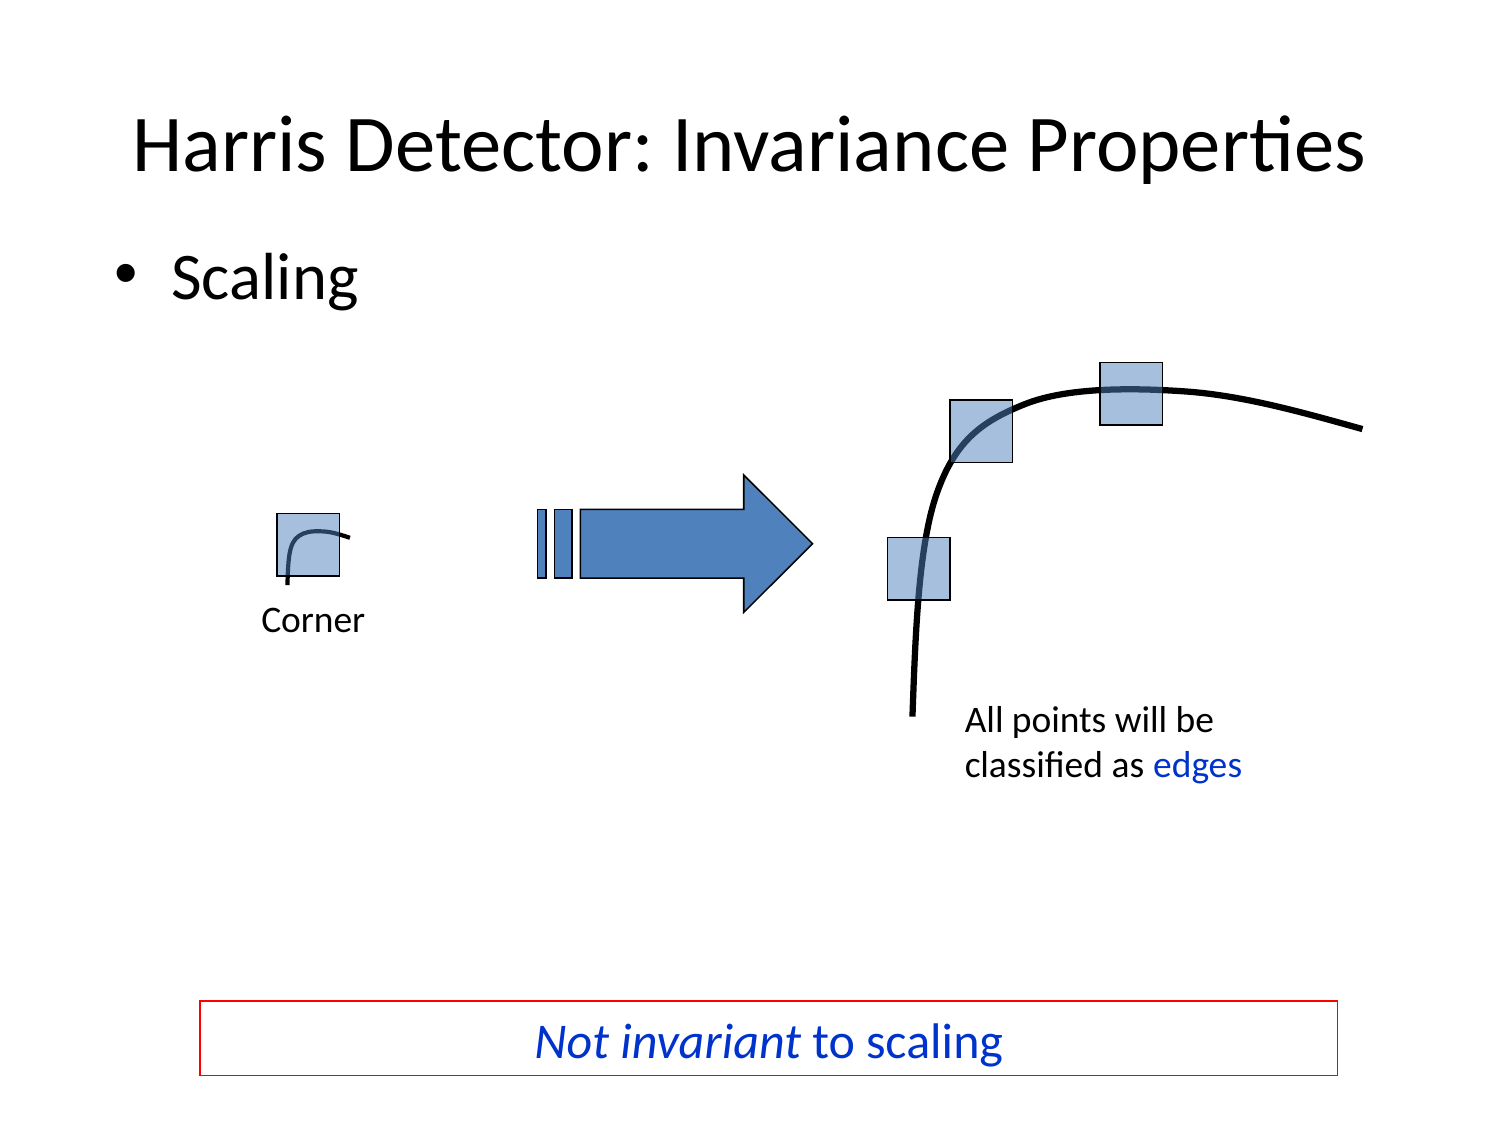

# Harris Detector: Invariance Properties
Scaling

Corner
All points will be classified as edges
Not invariant to scaling